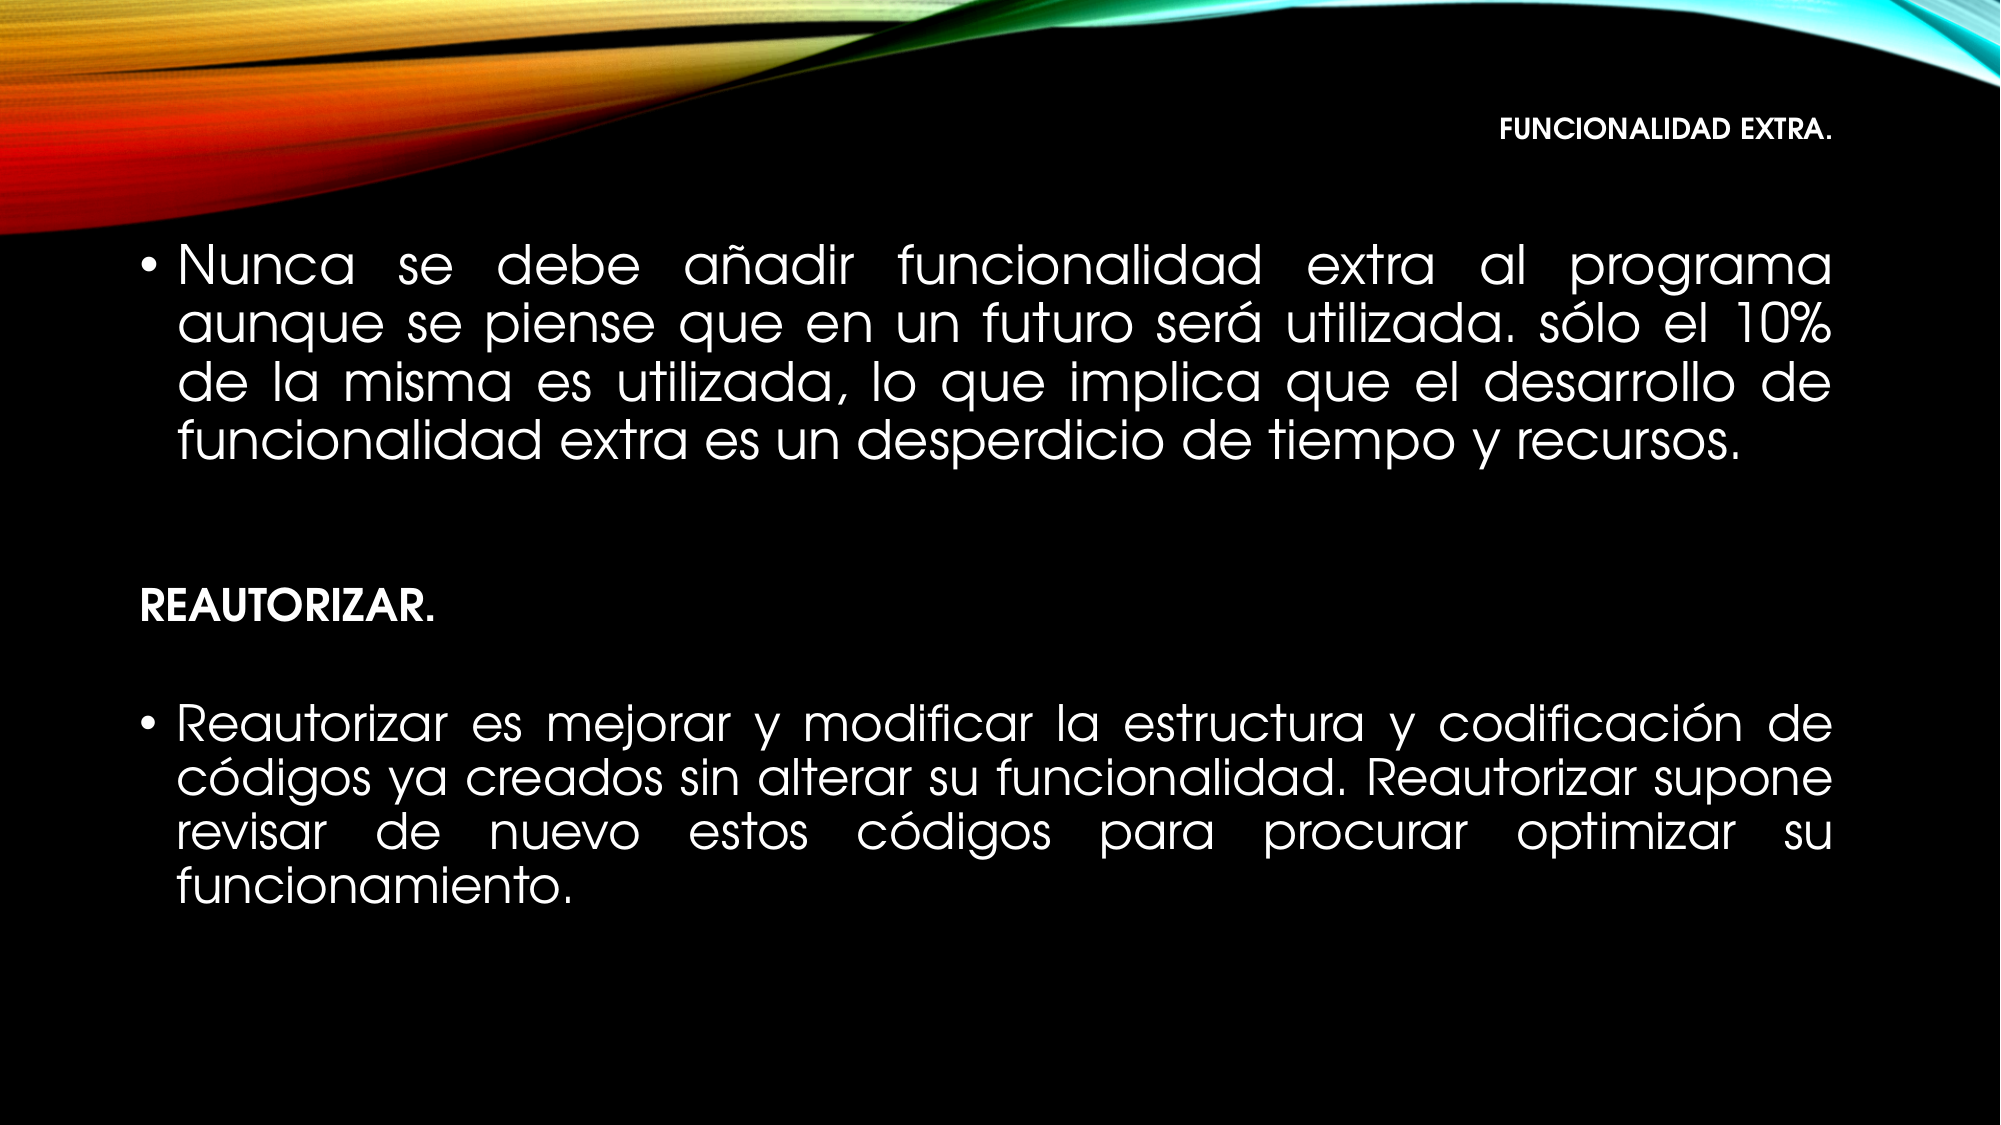

# FUNCIONALIDAD EXTRA.
Nunca se debe añadir funcionalidad extra al programa aunque se piense que en un futuro será utilizada. sólo el 10% de la misma es utilizada, lo que implica que el desarrollo de funcionalidad extra es un desperdicio de tiempo y recursos.

REAUTORIZAR.

Reautorizar es mejorar y modificar la estructura y codificación de códigos ya creados sin alterar su funcionalidad. Reautorizar supone revisar de nuevo estos códigos para procurar optimizar su funcionamiento.